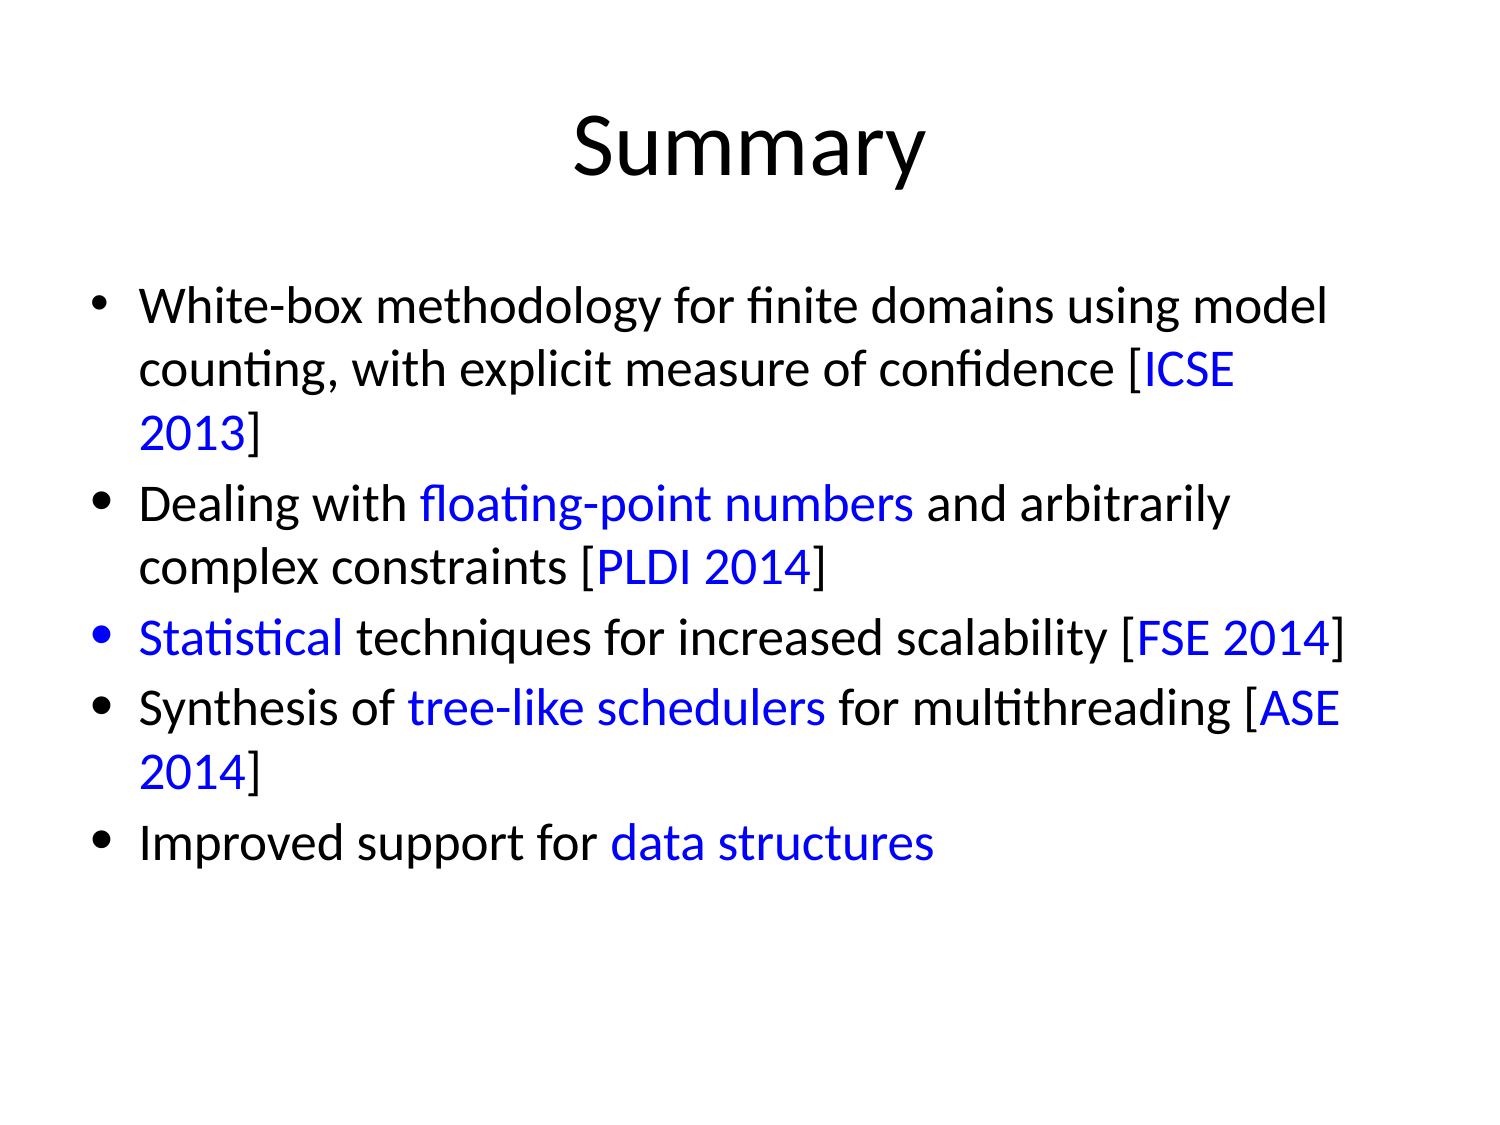

# Summary
White-box methodology for finite domains using model counting, with explicit measure of confidence [ICSE 2013]
Dealing with floating-point numbers and arbitrarily complex constraints [PLDI 2014]
Statistical techniques for increased scalability [FSE 2014]
Synthesis of tree-like schedulers for multithreading [ASE 2014]
Improved support for data structures